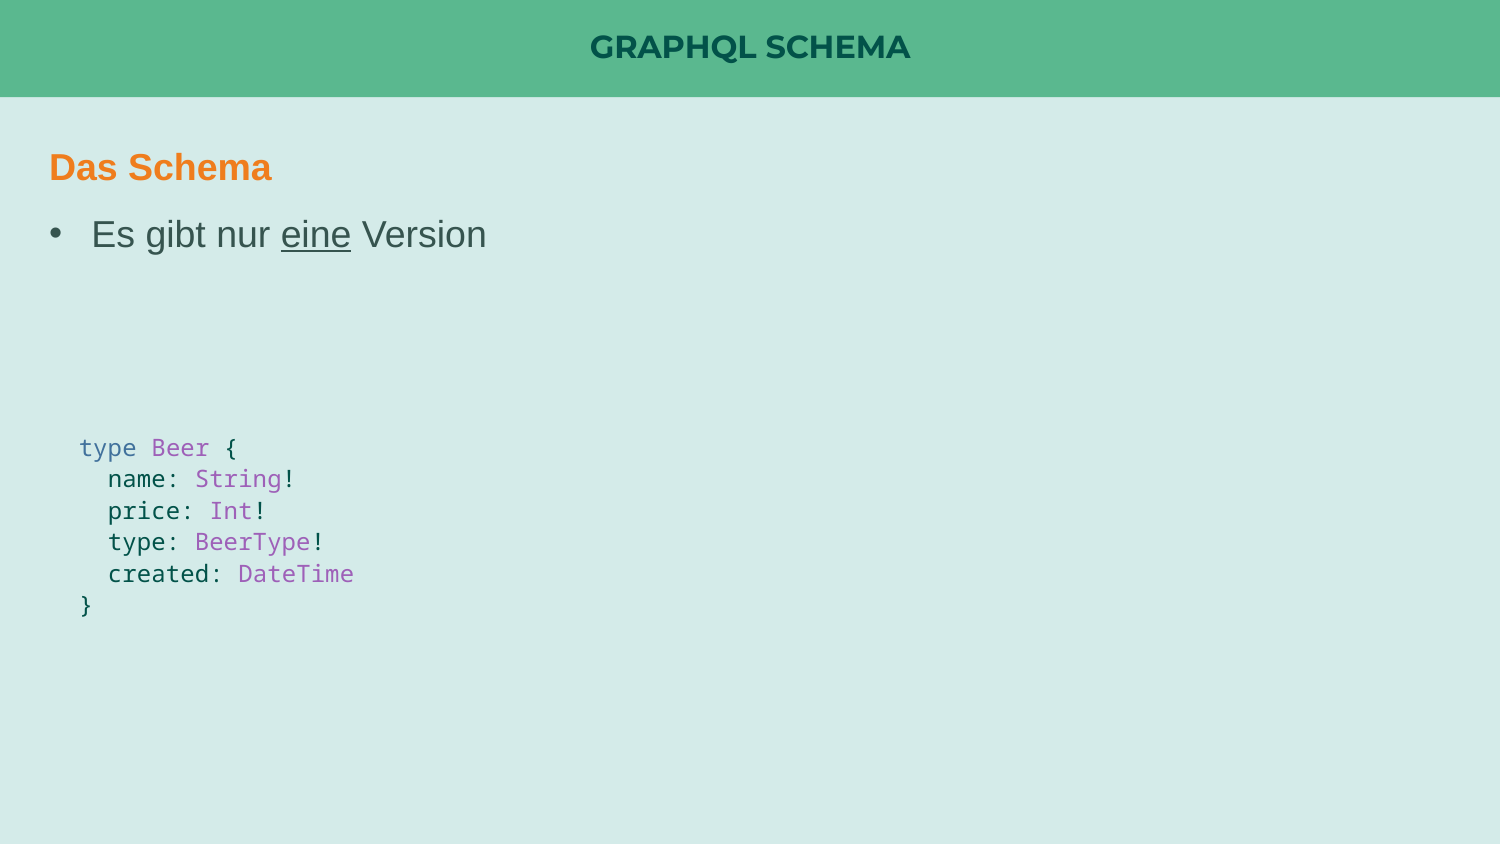

# GraphQL Schema
Das Schema
Es gibt nur eine Version

type Beer {
  name: String!
  price: Int!
  type: BeerType!
  created: DateTime
}